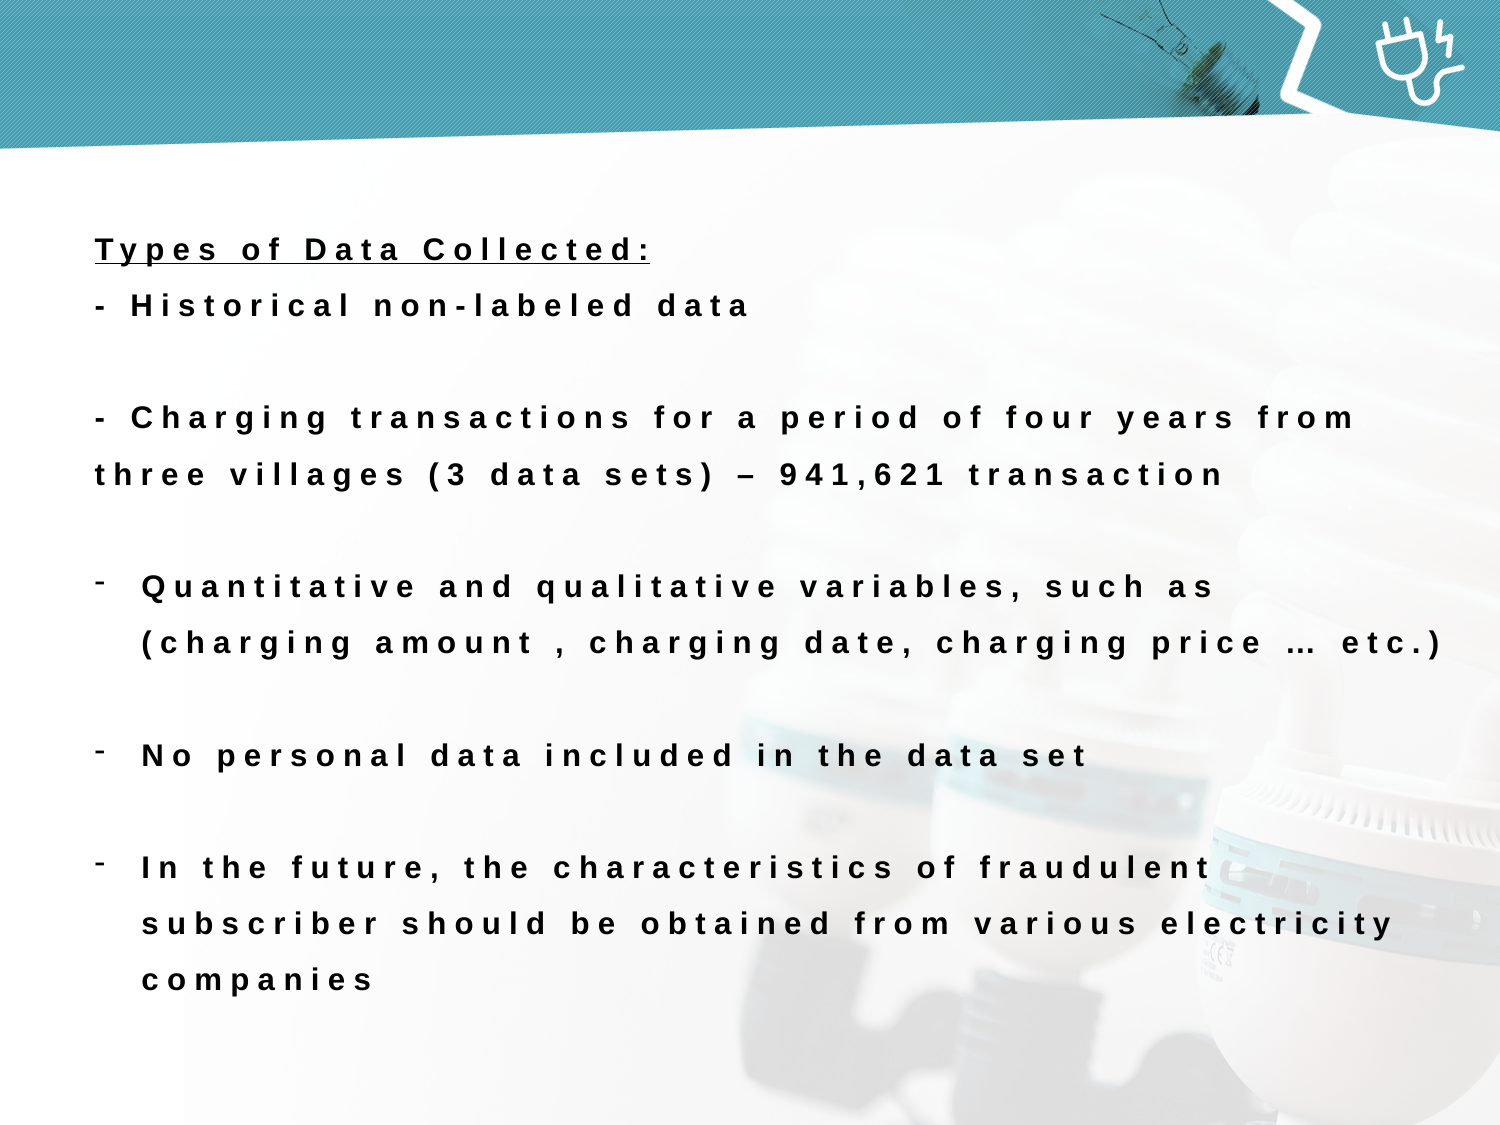

Types of Data Collected:
- Historical non-labeled data

- Charging transactions for a period of four years from three villages (3 data sets) – 941,621 transaction

Quantitative and qualitative variables, such as (charging amount , charging date, charging price … etc.)

No personal data included in the data set

In the future, the characteristics of fraudulent subscriber should be obtained from various electricity companies